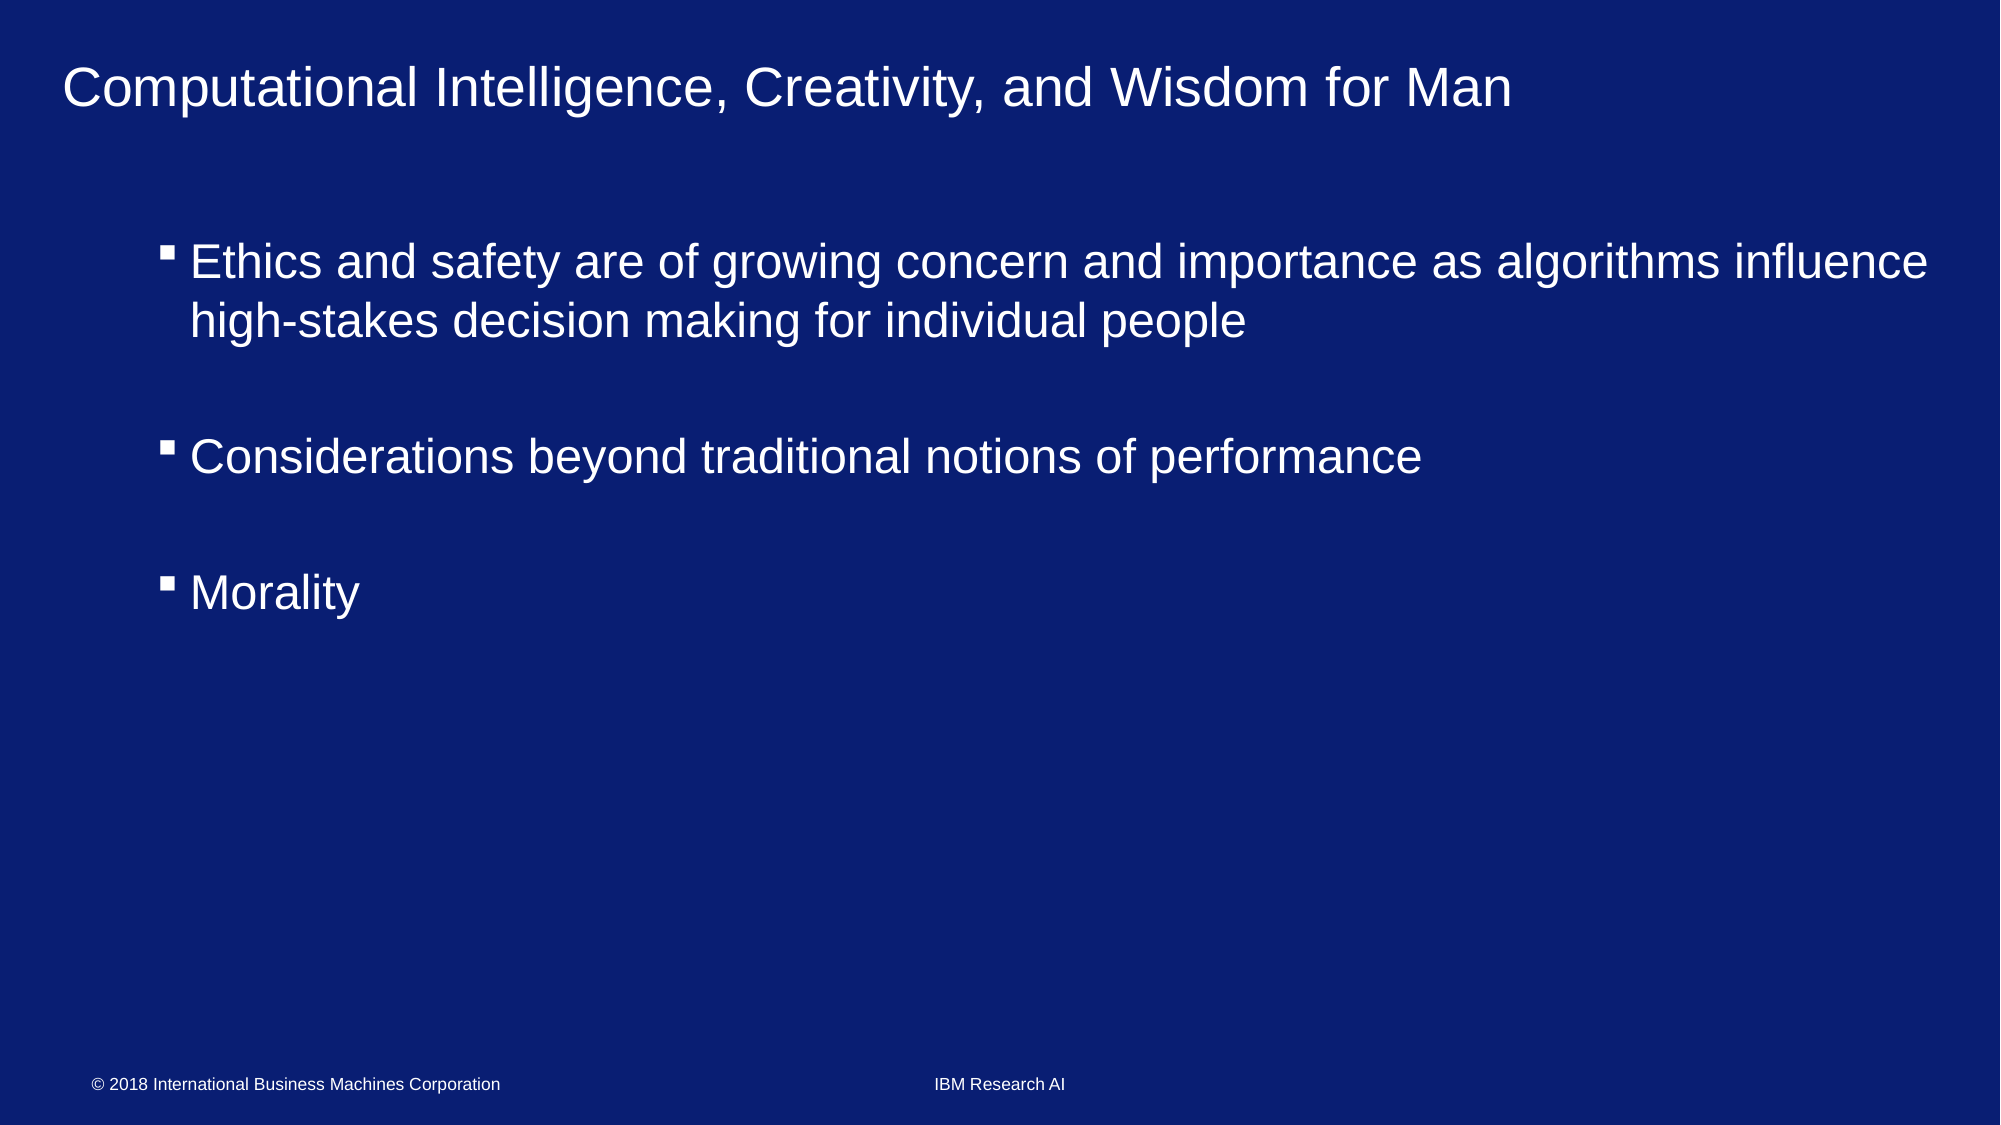

# Computational Intelligence, Creativity, and Wisdom for Man
Ethics and safety are of growing concern and importance as algorithms influence high-stakes decision making for individual people

Considerations beyond traditional notions of performance

Morality